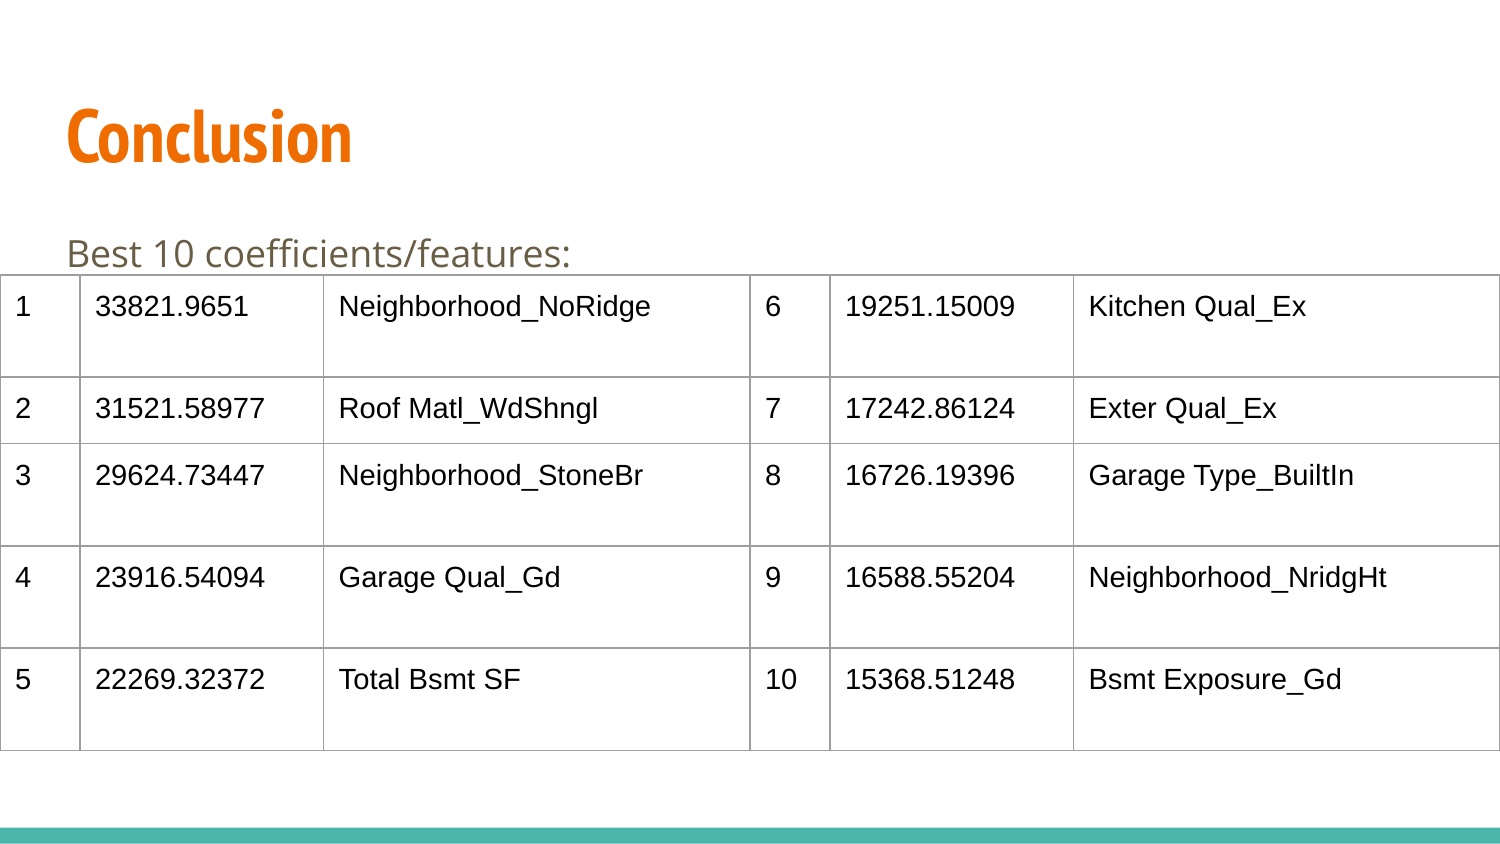

# Conclusion
Best 10 coefficients/features:

| 1 | 33821.9651 | Neighborhood\_NoRidge |
| --- | --- | --- |
| 2 | 31521.58977 | Roof Matl\_WdShngl |
| 3 | 29624.73447 | Neighborhood\_StoneBr |
| 4 | 23916.54094 | Garage Qual\_Gd |
| 5 | 22269.32372 | Total Bsmt SF |
| 6 | 19251.15009 | Kitchen Qual\_Ex |
| --- | --- | --- |
| 7 | 17242.86124 | Exter Qual\_Ex |
| 8 | 16726.19396 | Garage Type\_BuiltIn |
| 9 | 16588.55204 | Neighborhood\_NridgHt |
| 10 | 15368.51248 | Bsmt Exposure\_Gd |